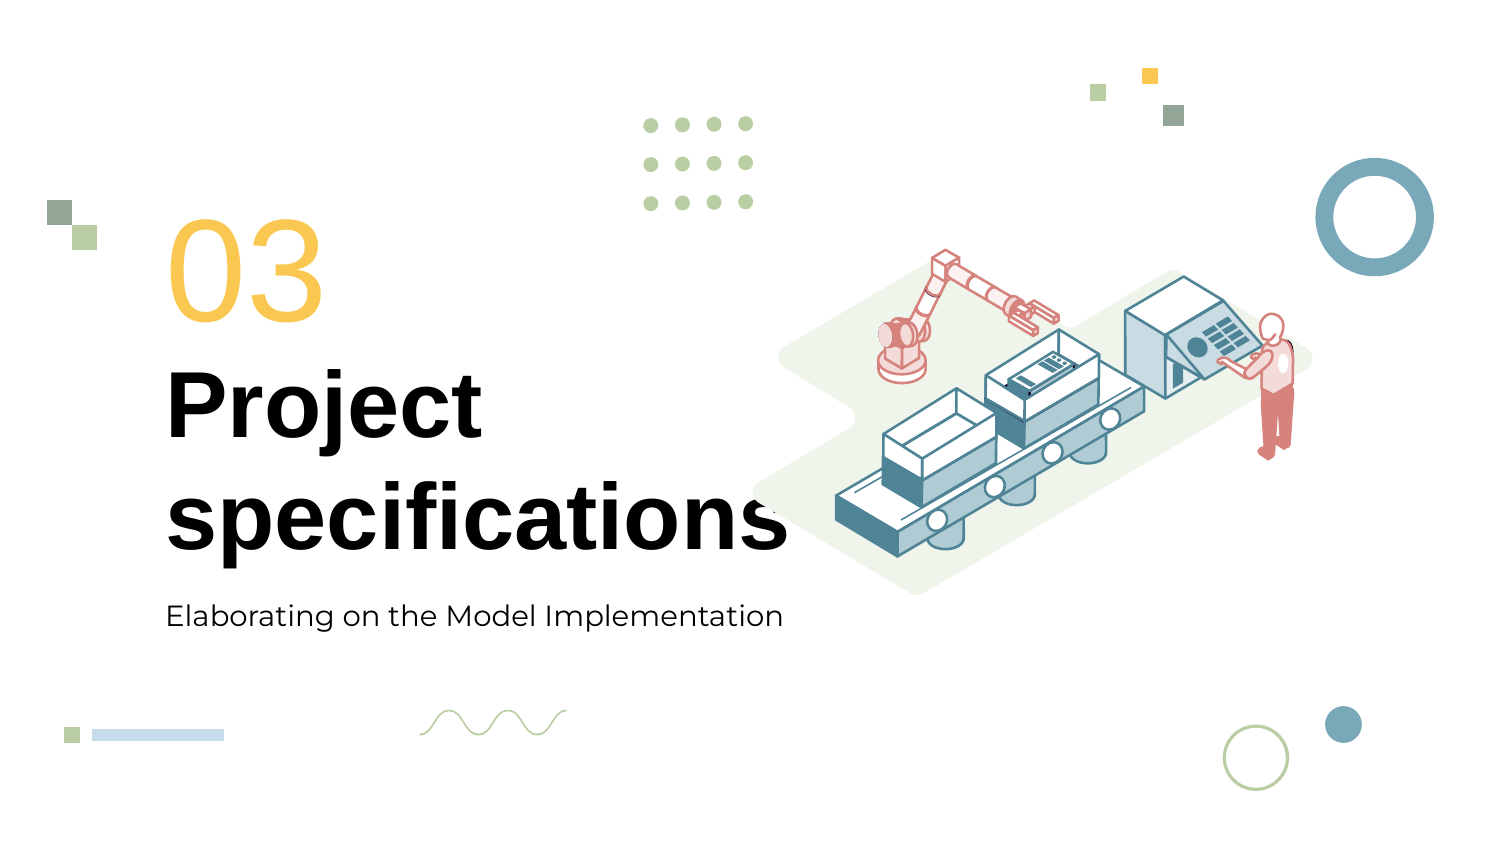

03

# Project specifications
Elaborating on the Model Implementation